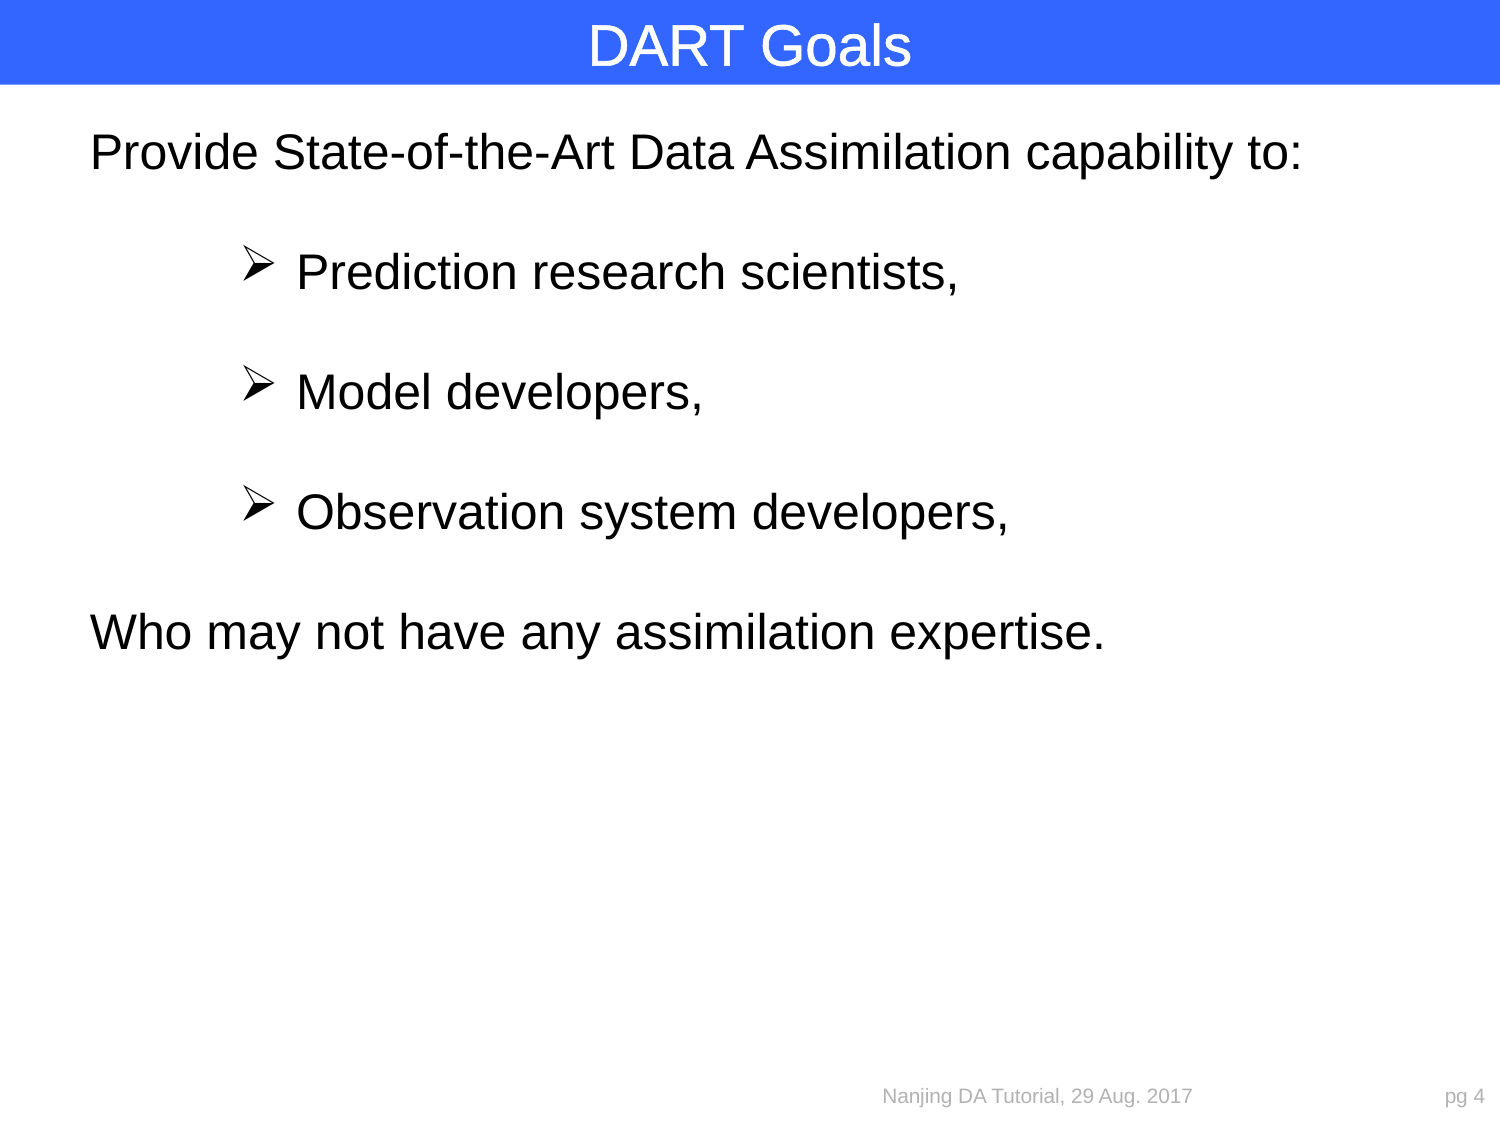

DART Goals
Provide State-of-the-Art Data Assimilation capability to:

Prediction research scientists,

Model developers,

Observation system developers,

Who may not have any assimilation expertise.

Nanjing DA Tutorial, 29 Aug. 2017
pg 4